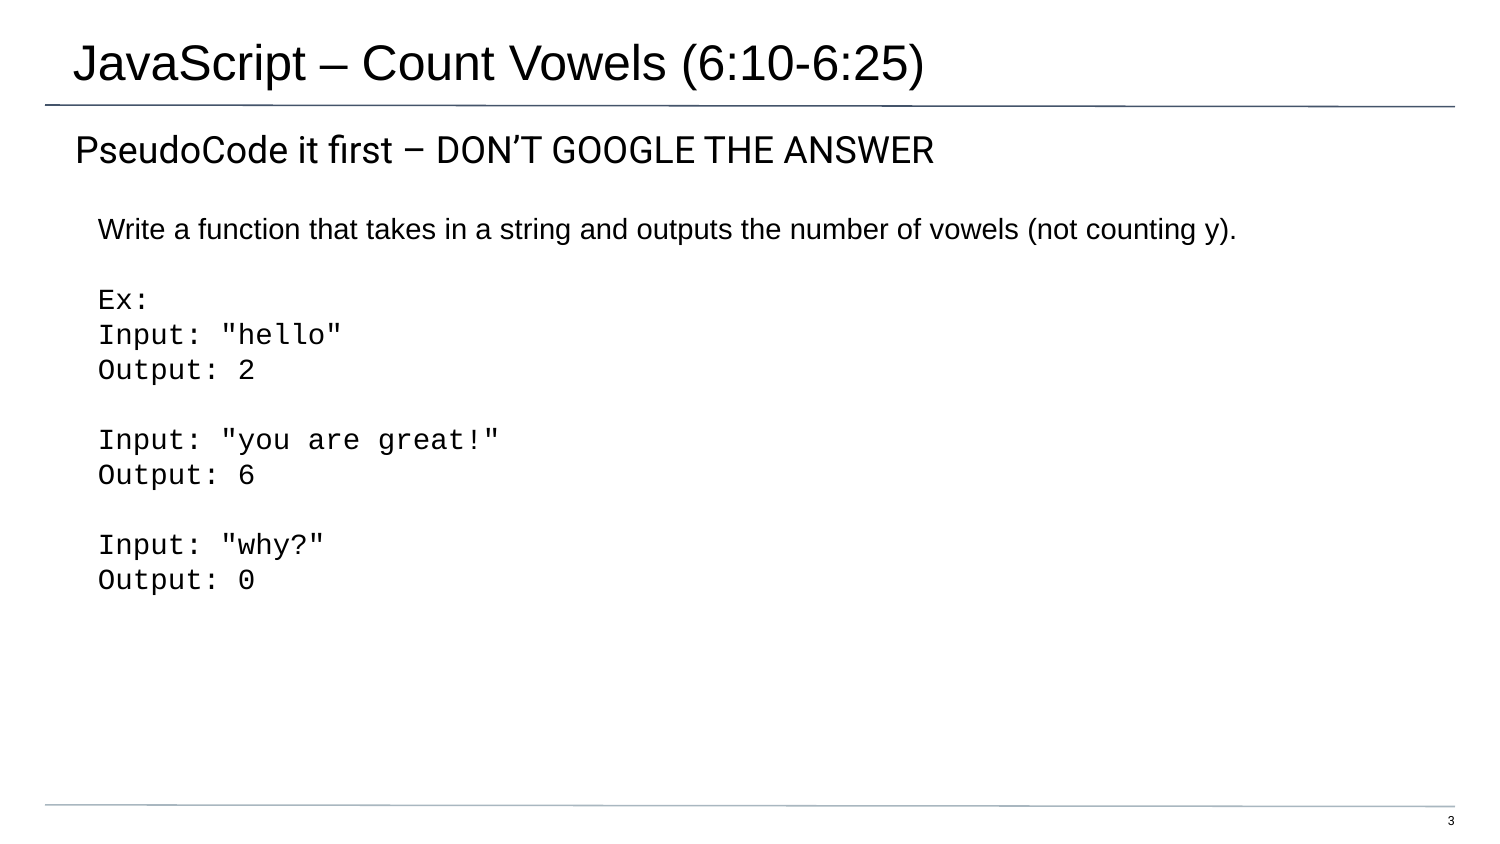

# JavaScript – Count Vowels (6:10-6:25)
PseudoCode it first – DON’T GOOGLE THE ANSWER
Write a function that takes in a string and outputs the number of vowels (not counting y).

Ex:
Input: "hello"
Output: 2

Input: "you are great!"
Output: 6

Input: "why?"
Output: 0